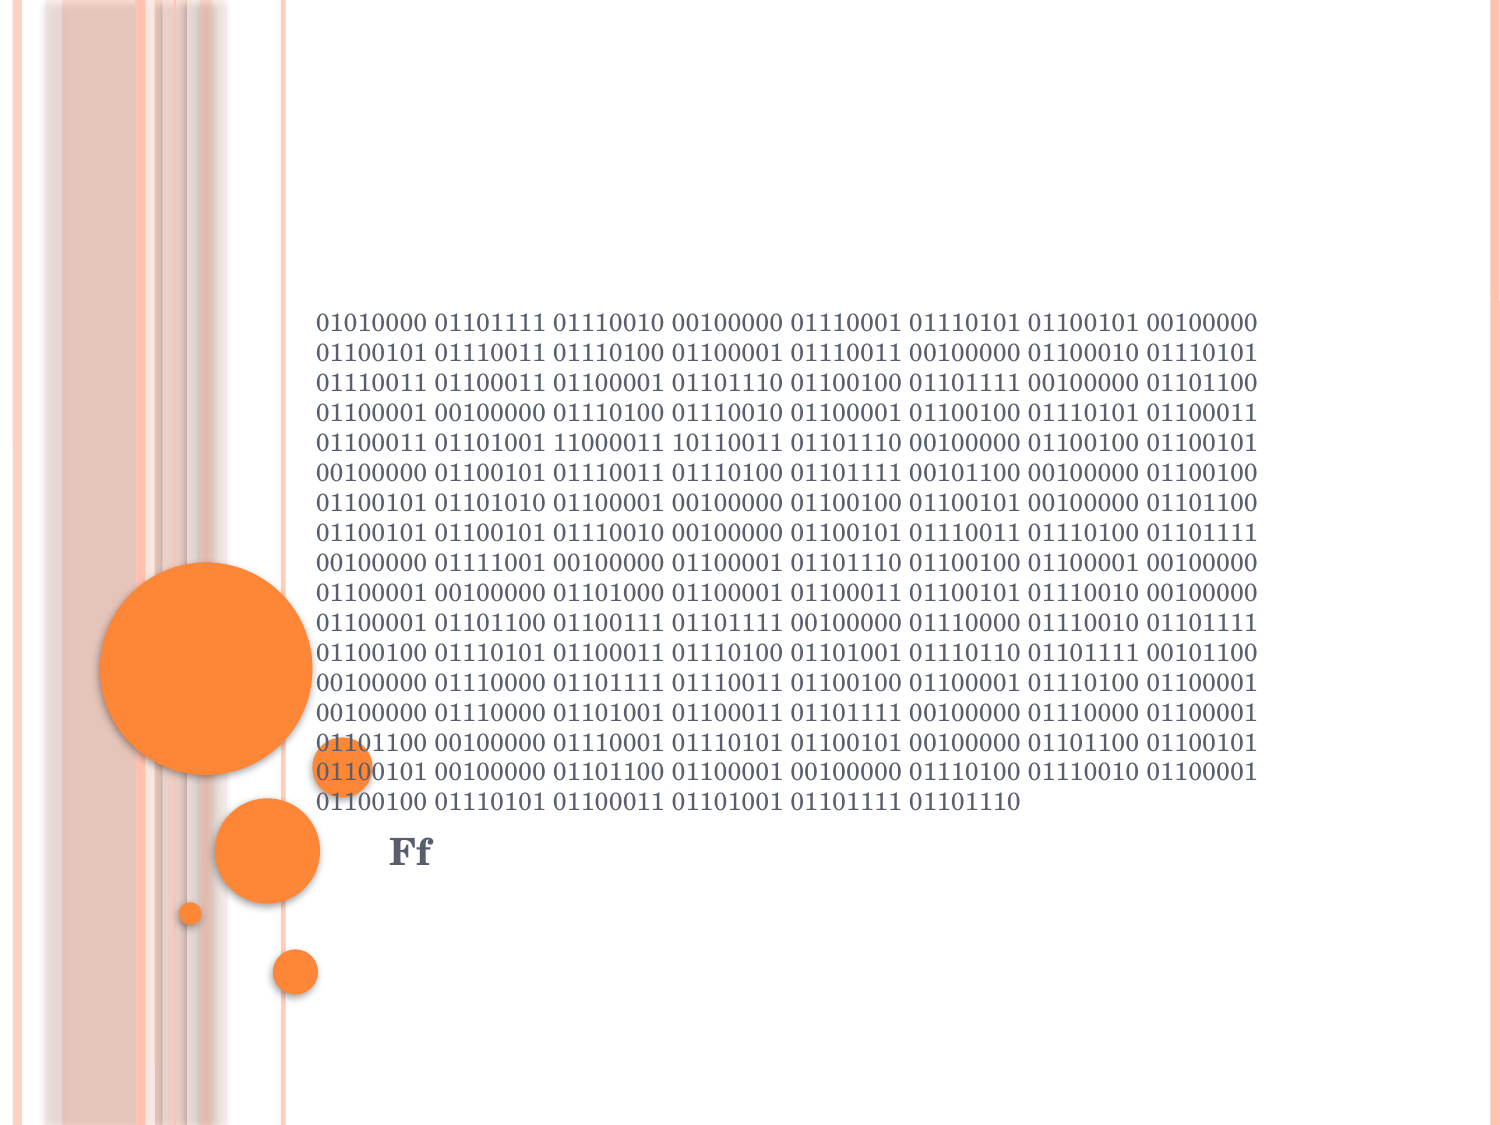

# 01010000 01101111 01110010 00100000 01110001 01110101 01100101 00100000 01100101 01110011 01110100 01100001 01110011 00100000 01100010 01110101 01110011 01100011 01100001 01101110 01100100 01101111 00100000 01101100 01100001 00100000 01110100 01110010 01100001 01100100 01110101 01100011 01100011 01101001 11000011 10110011 01101110 00100000 01100100 01100101 00100000 01100101 01110011 01110100 01101111 00101100 00100000 01100100 01100101 01101010 01100001 00100000 01100100 01100101 00100000 01101100 01100101 01100101 01110010 00100000 01100101 01110011 01110100 01101111 00100000 01111001 00100000 01100001 01101110 01100100 01100001 00100000 01100001 00100000 01101000 01100001 01100011 01100101 01110010 00100000 01100001 01101100 01100111 01101111 00100000 01110000 01110010 01101111 01100100 01110101 01100011 01110100 01101001 01110110 01101111 00101100 00100000 01110000 01101111 01110011 01100100 01100001 01110100 01100001 00100000 01110000 01101001 01100011 01101111 00100000 01110000 01100001 01101100 00100000 01110001 01110101 01100101 00100000 01101100 01100101 01100101 00100000 01101100 01100001 00100000 01110100 01110010 01100001 01100100 01110101 01100011 01101001 01101111 01101110
Ff